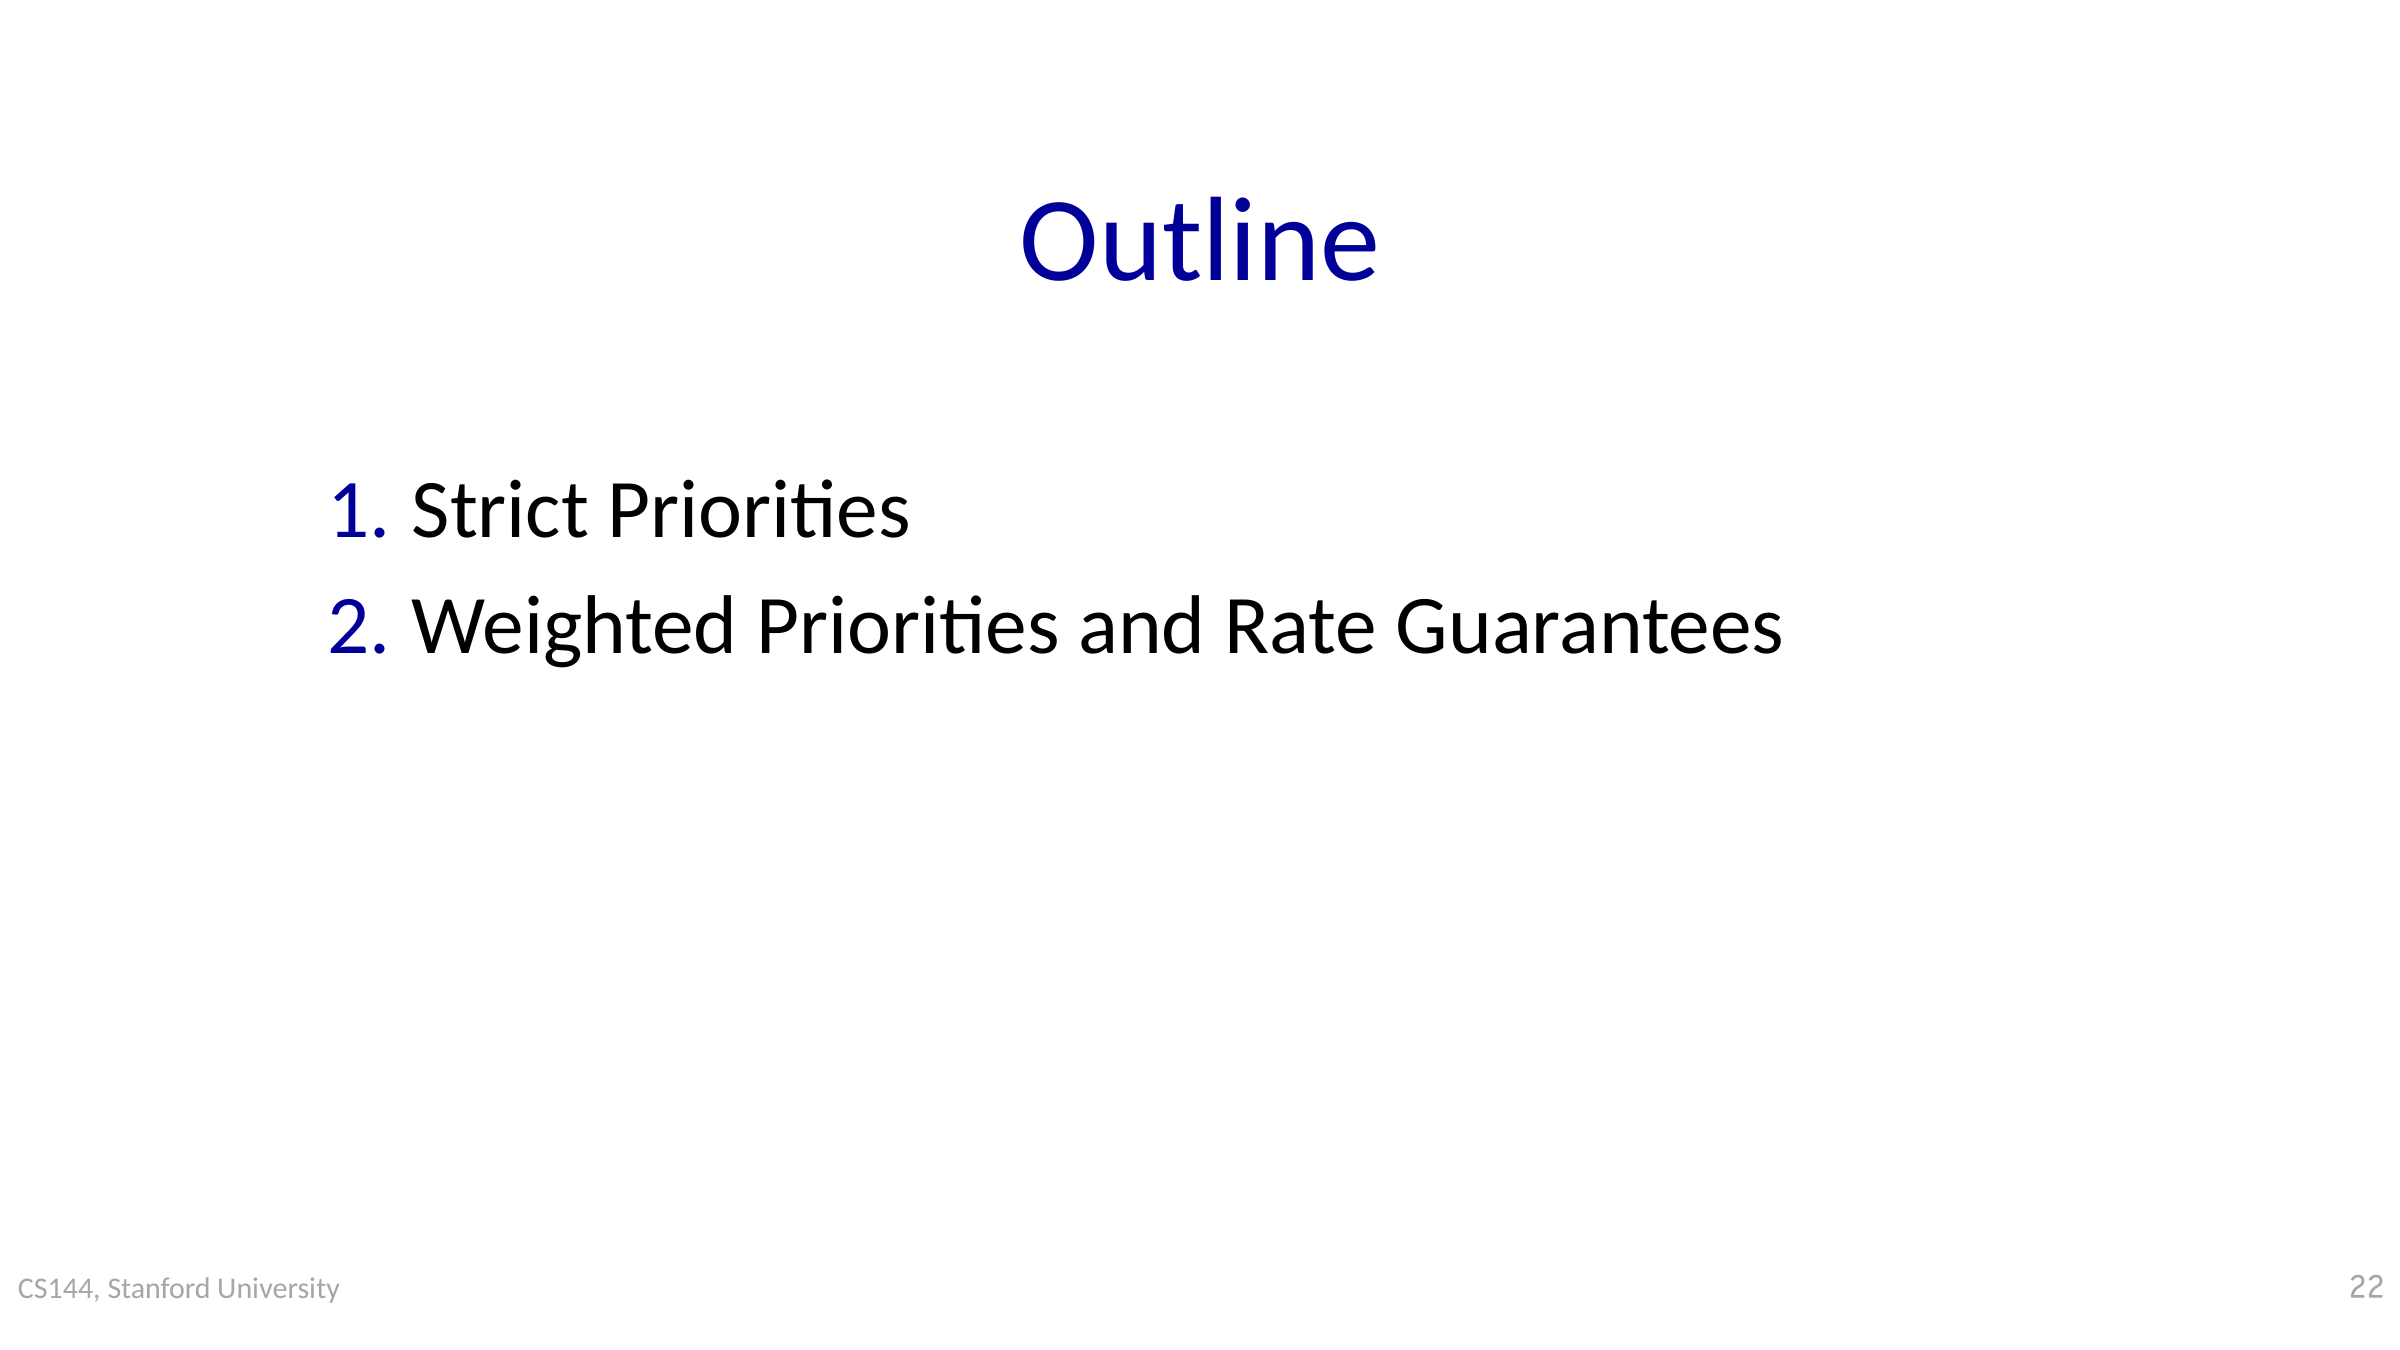

# Outline
Strict Priorities
Weighted Priorities and Rate Guarantees
22